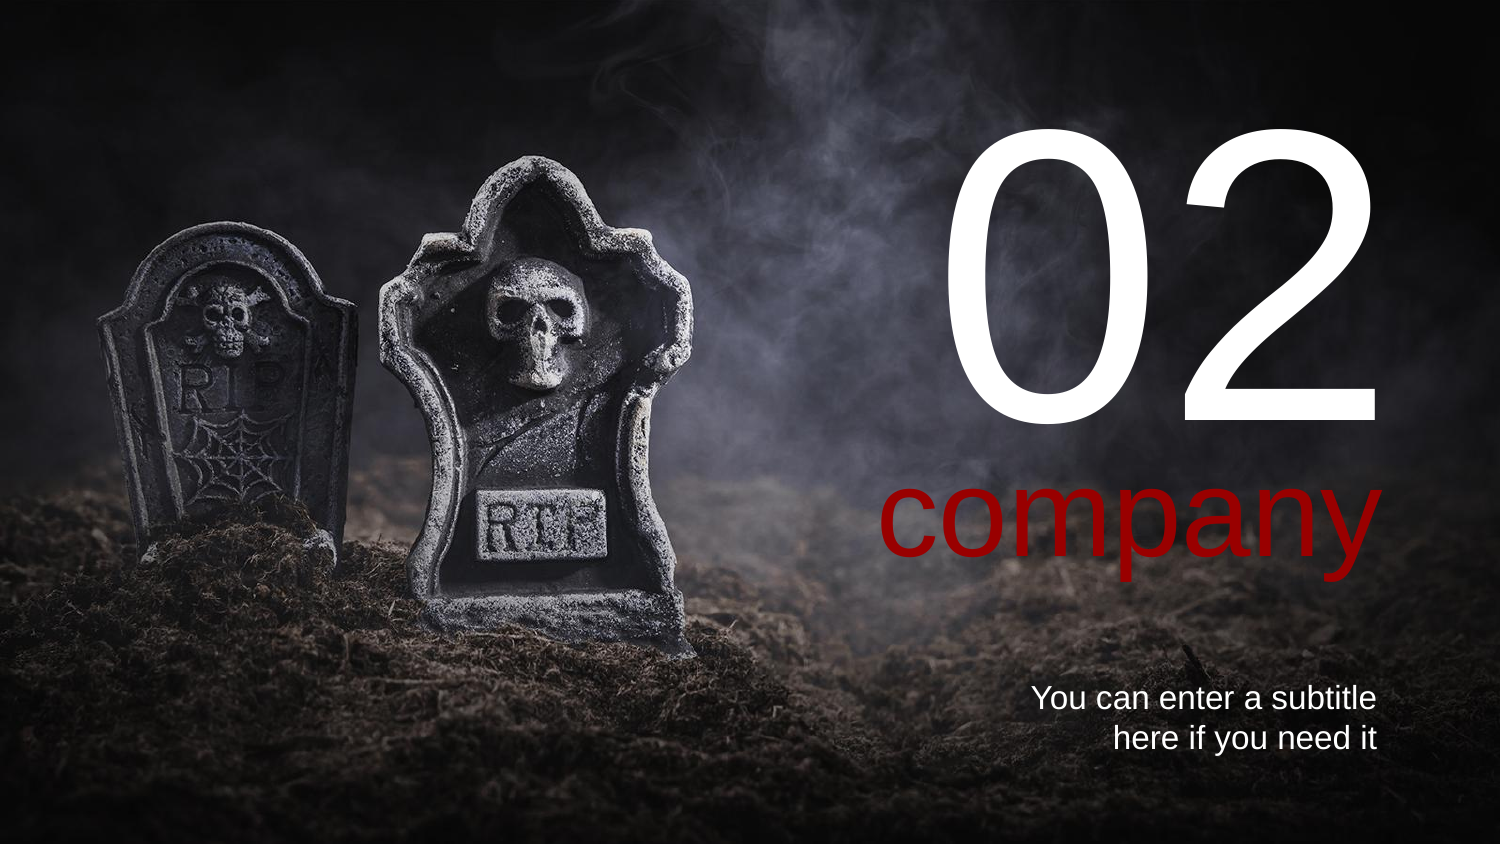

02
# company
You can enter a subtitle
here if you need it